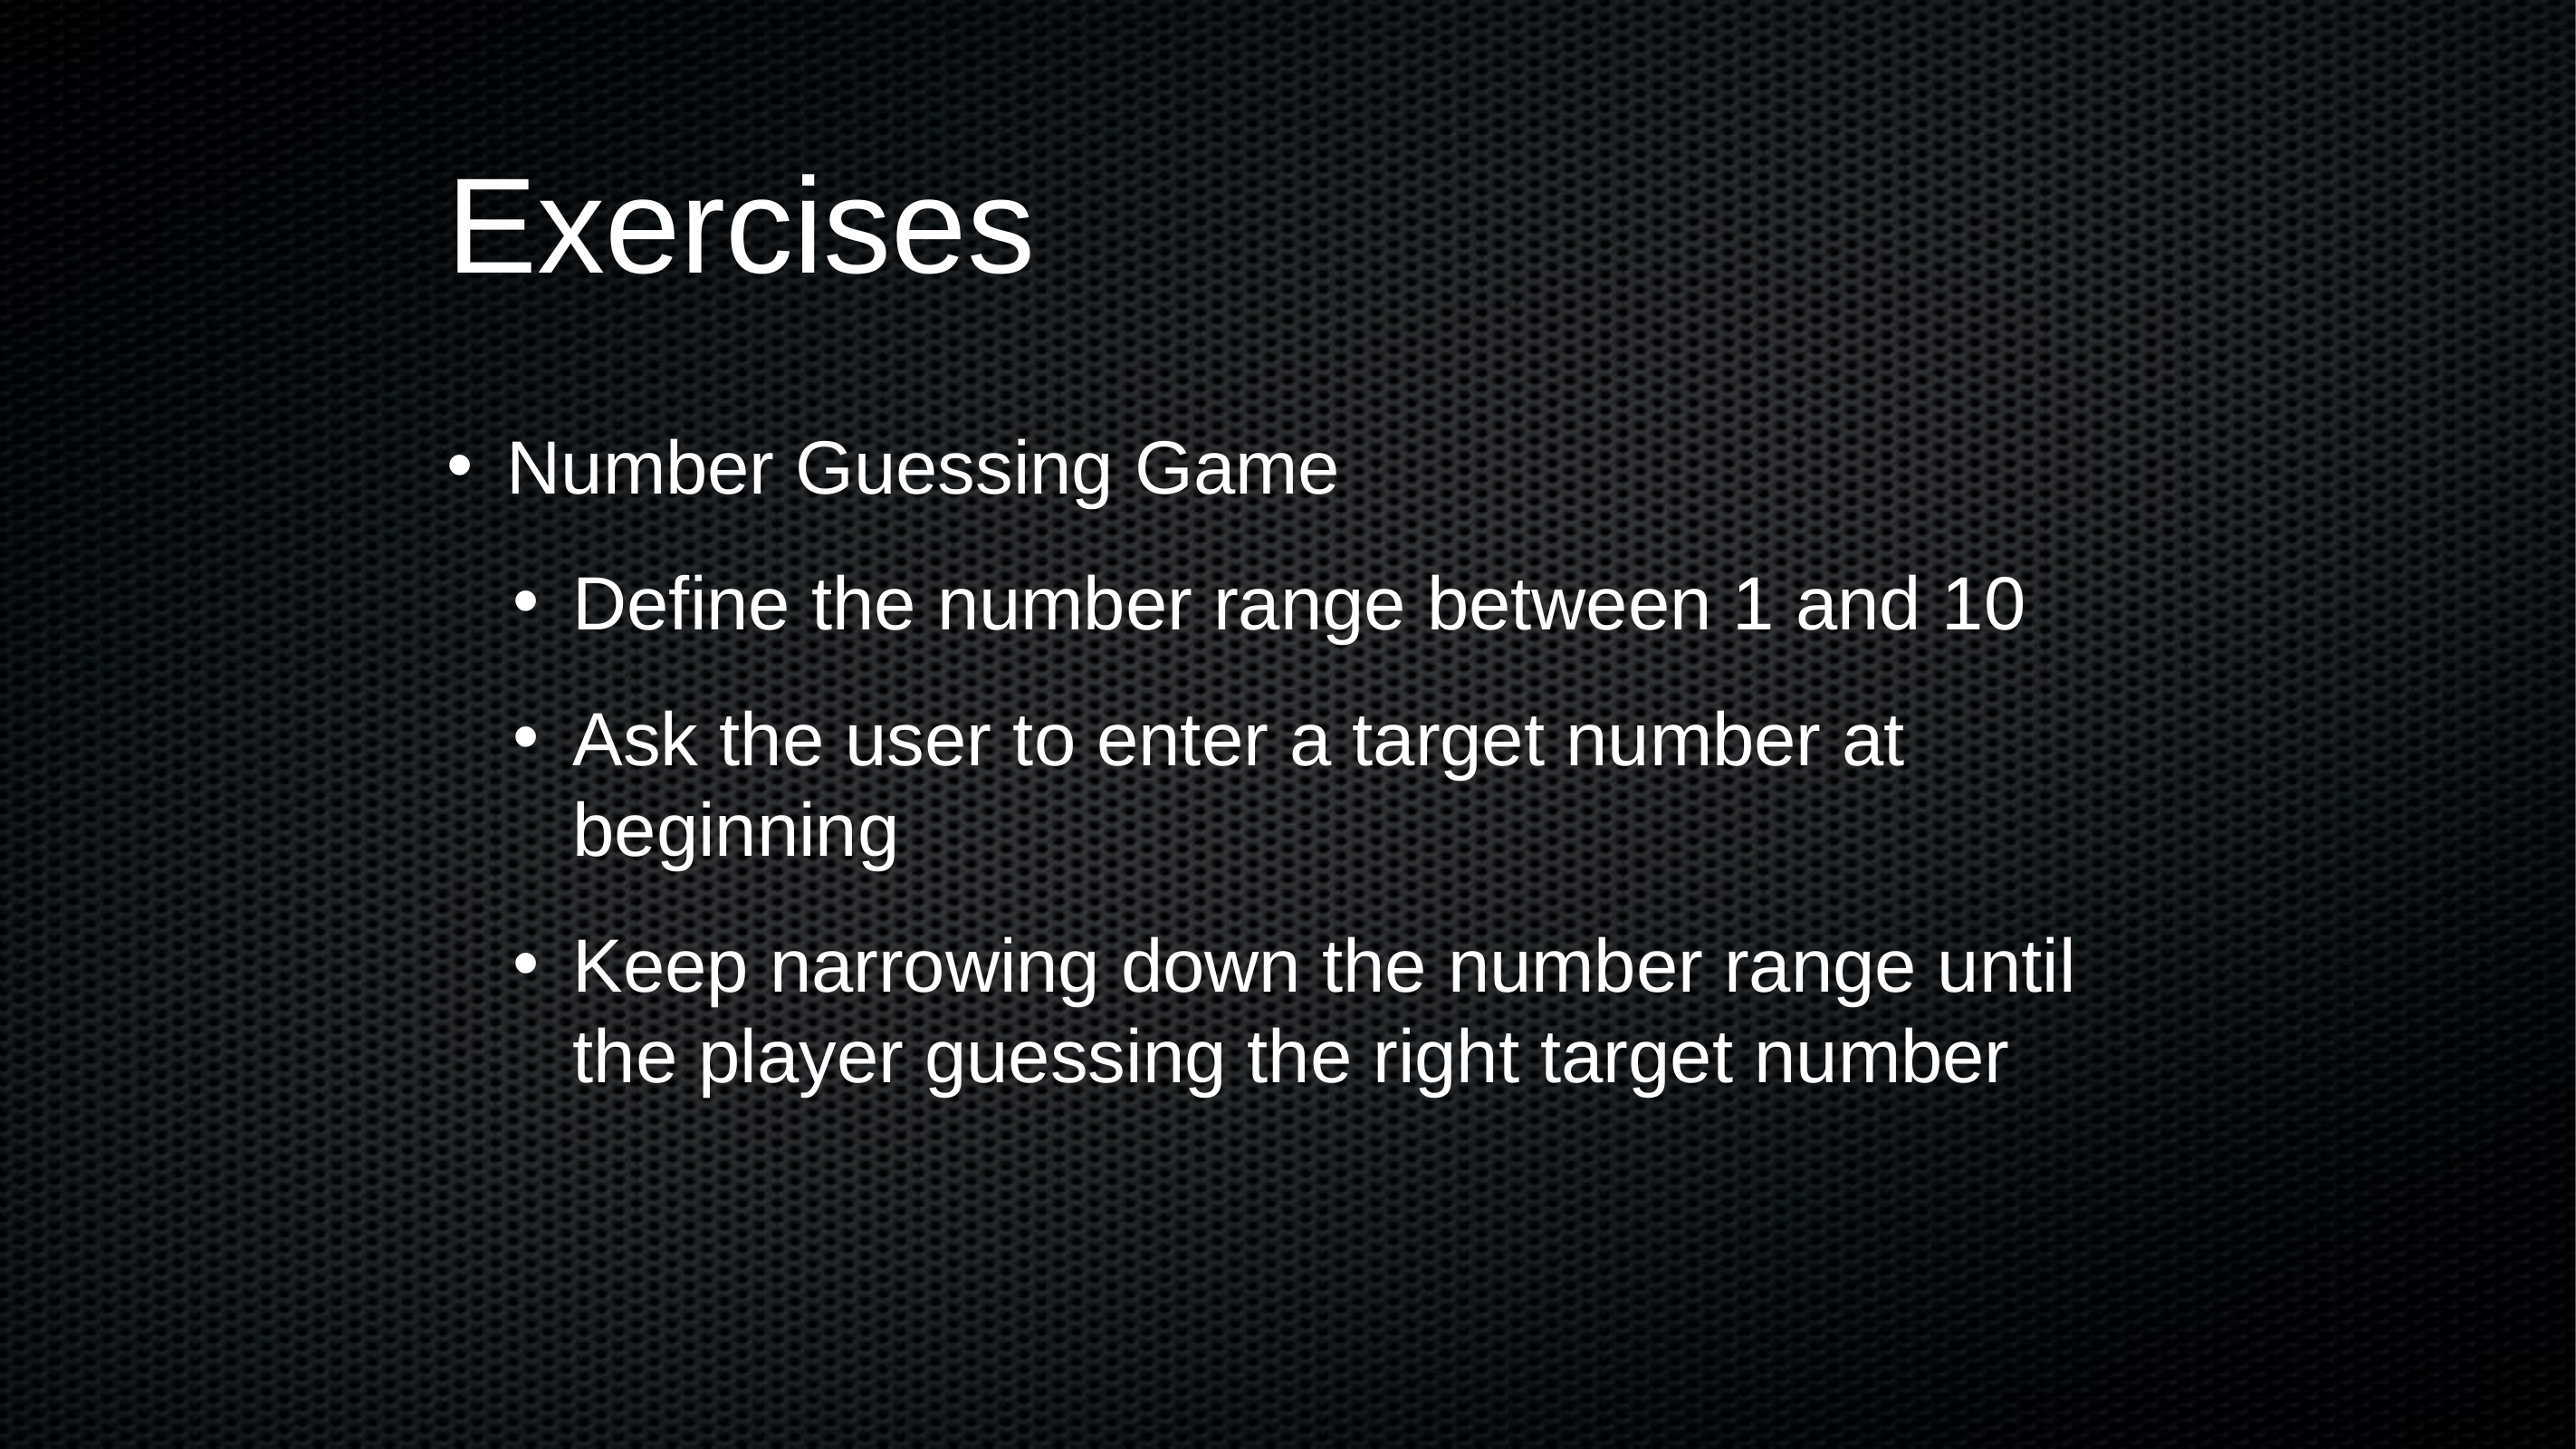

# Exercises
Number Guessing Game
Define the number range between 1 and 10
Ask the user to enter a target number at beginning
Keep narrowing down the number range until the player guessing the right target number